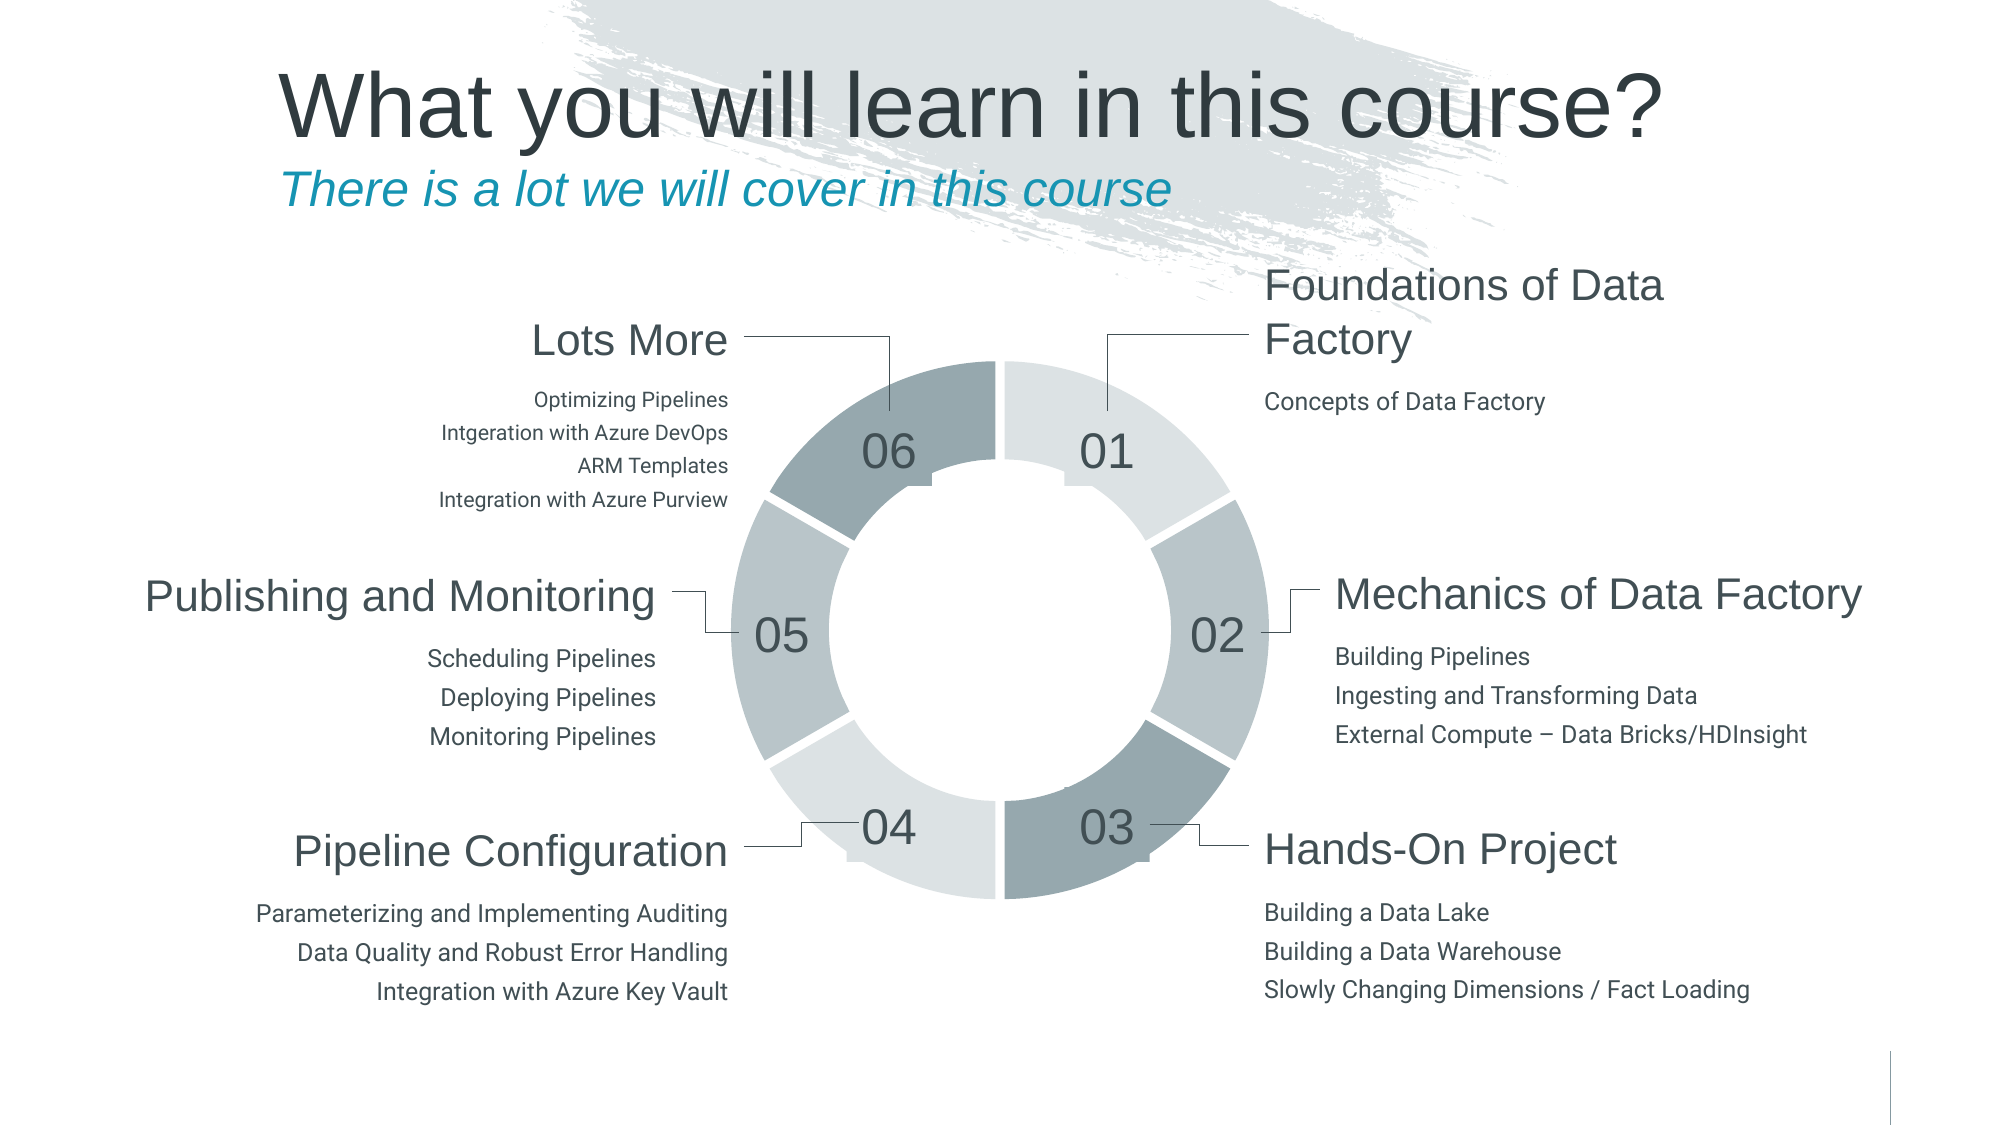

# What you will learn in this course? There is a lot we will cover in this course
Foundations of Data Factory
Lots More
Concepts of Data Factory
Optimizing Pipelines
Intgeration with Azure DevOps
ARM Templates
Integration with Azure Purview
Mechanics of Data Factory
Publishing and Monitoring
Building Pipelines
Ingesting and Transforming Data
External Compute – Data Bricks/HDInsight
Scheduling Pipelines
Deploying Pipelines
Monitoring Pipelines
Hands-On Project
Pipeline Configuration
Building a Data Lake
Building a Data Warehouse
Slowly Changing Dimensions / Fact Loading
Parameterizing and Implementing Auditing
Data Quality and Robust Error Handling
Integration with Azure Key Vault